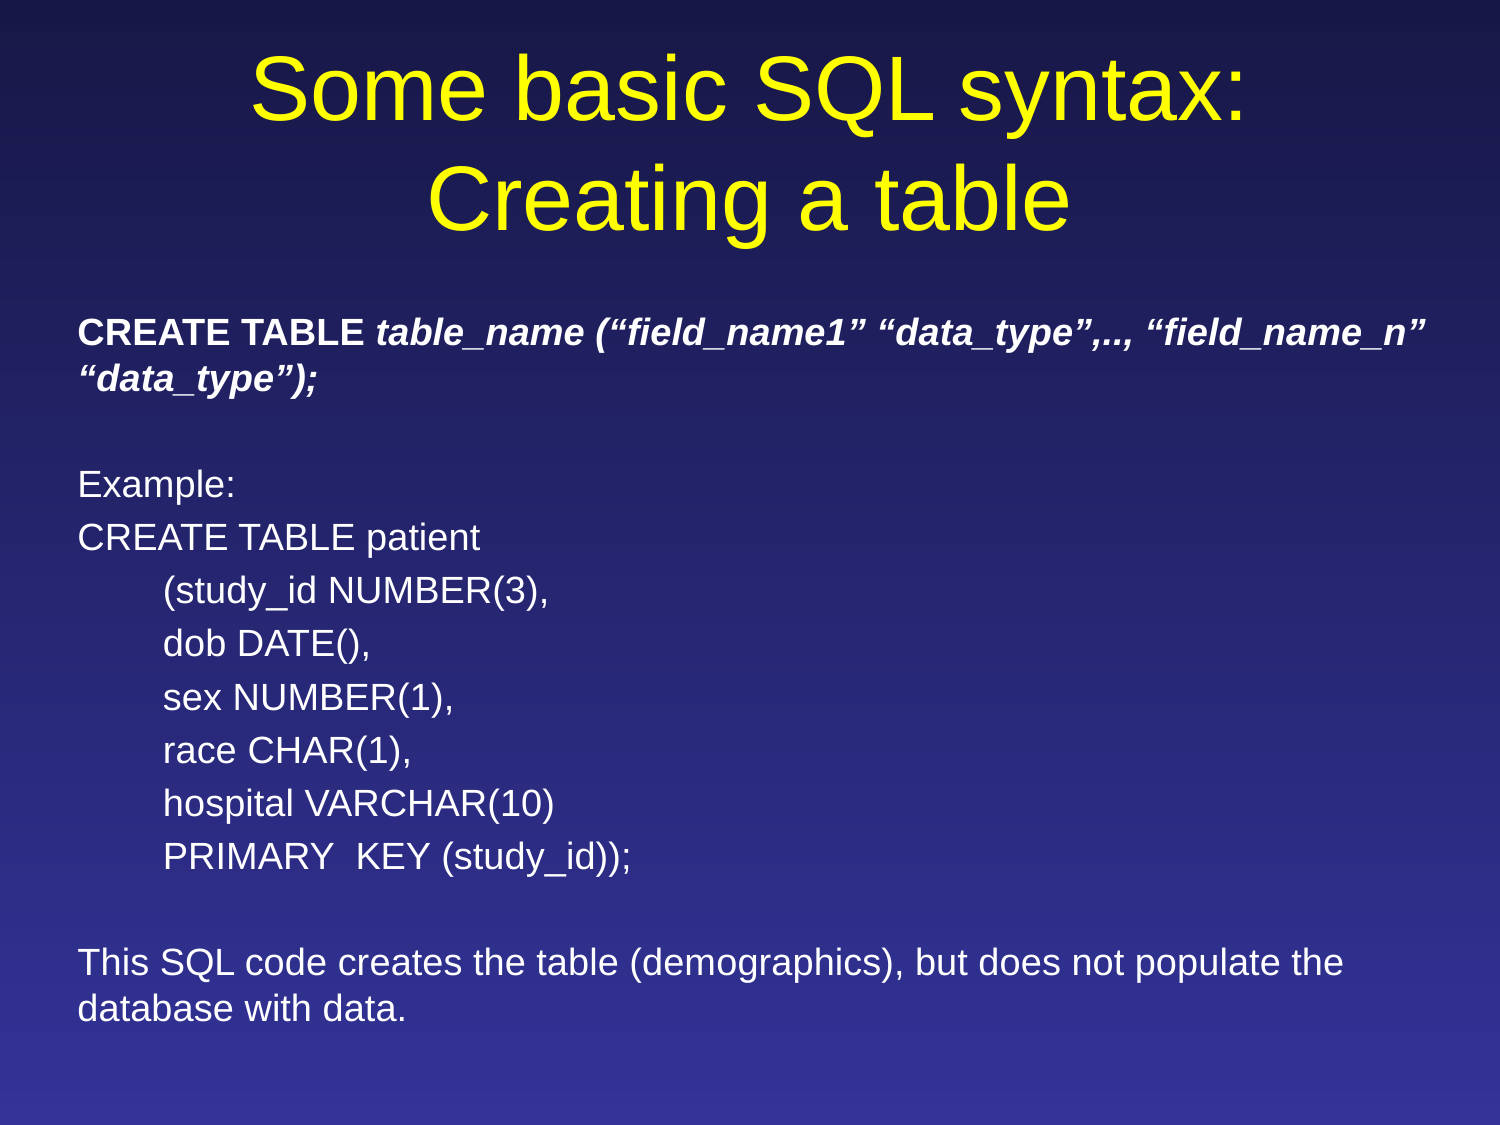

# Some basic SQL syntax: Creating a table
CREATE TABLE table_name (“field_name1” “data_type”,.., “field_name_n” “data_type”);

Example:
CREATE TABLE patient
	(study_id NUMBER(3),
	dob DATE(),
	sex NUMBER(1),
	race CHAR(1),
	hospital VARCHAR(10)
	PRIMARY  KEY (study_id));

This SQL code creates the table (demographics), but does not populate the database with data.